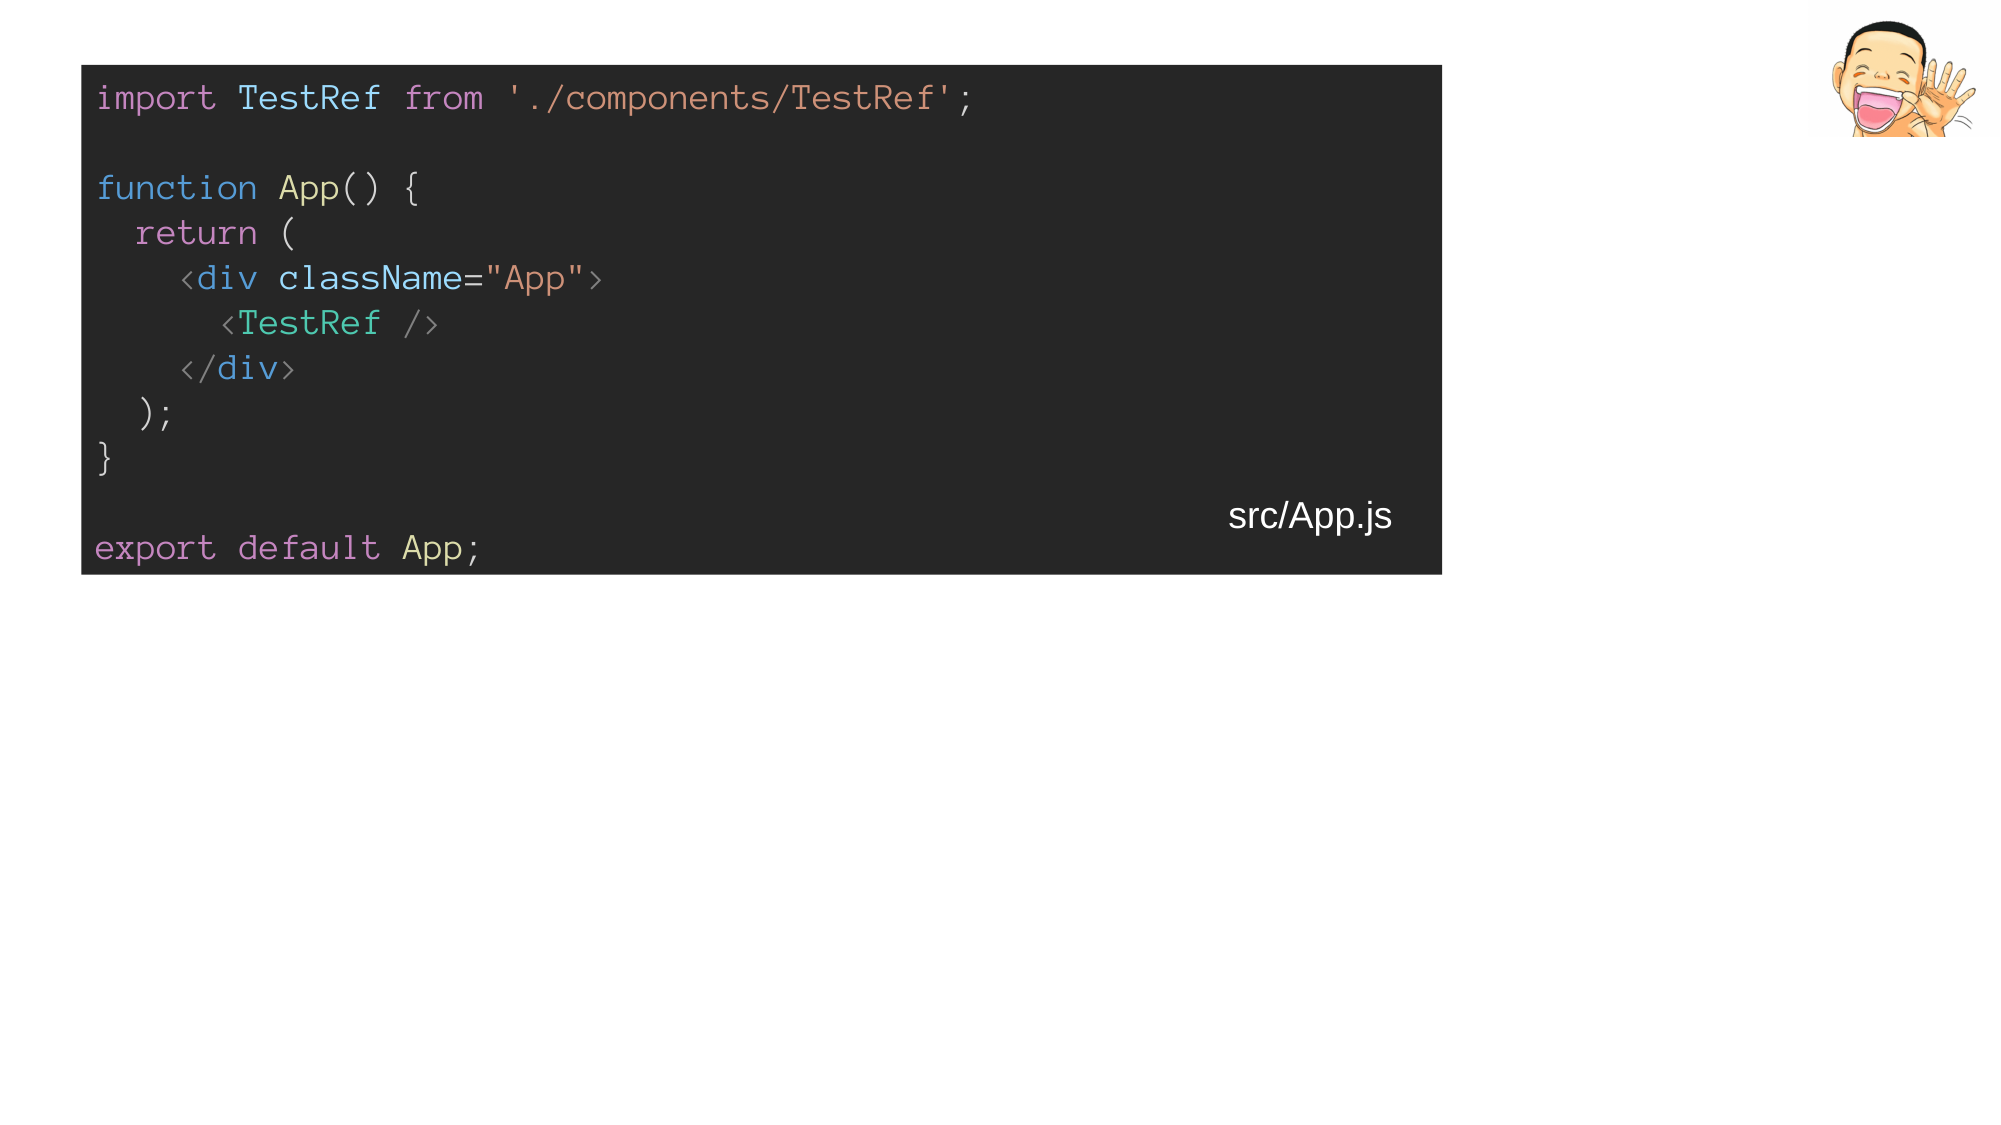

import TestRef from './components/TestRef';
function App() {
  return (
    <div className="App">
      <TestRef />
    </div>
  );
}
export default App;
src/App.js